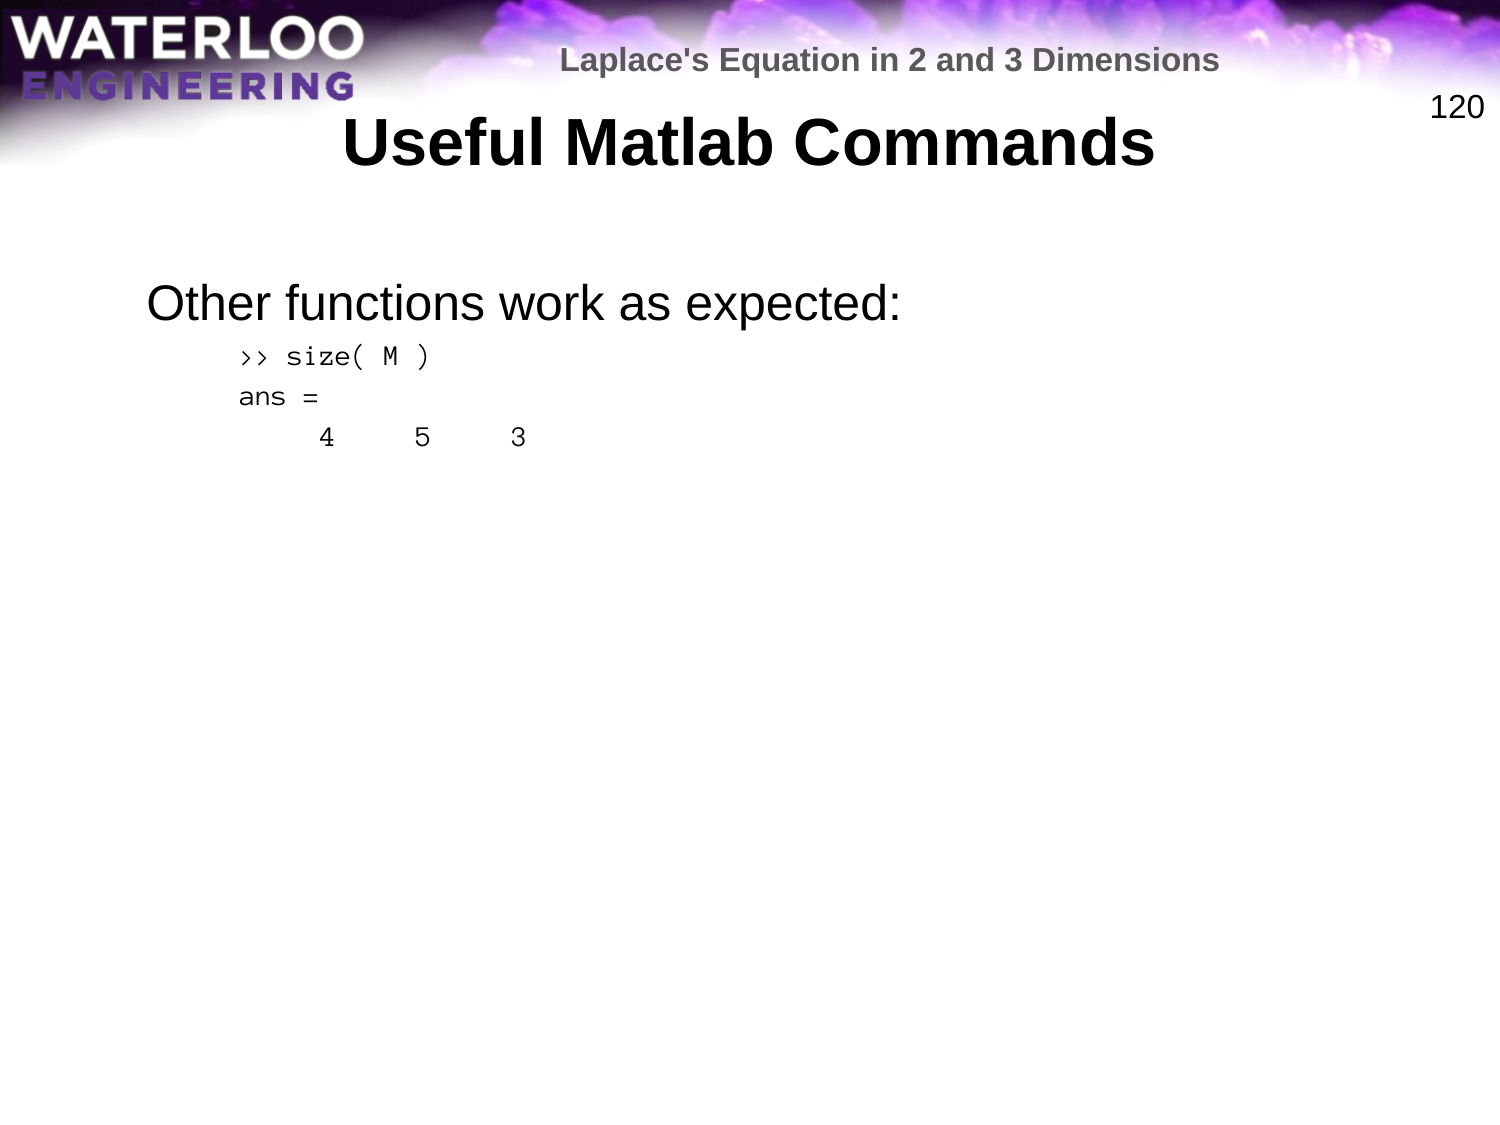

Laplace's Equation in 2 and 3 Dimensions
# Useful Matlab Commands
120
	Other functions work as expected:
>> size( M )
ans =
     4     5     3